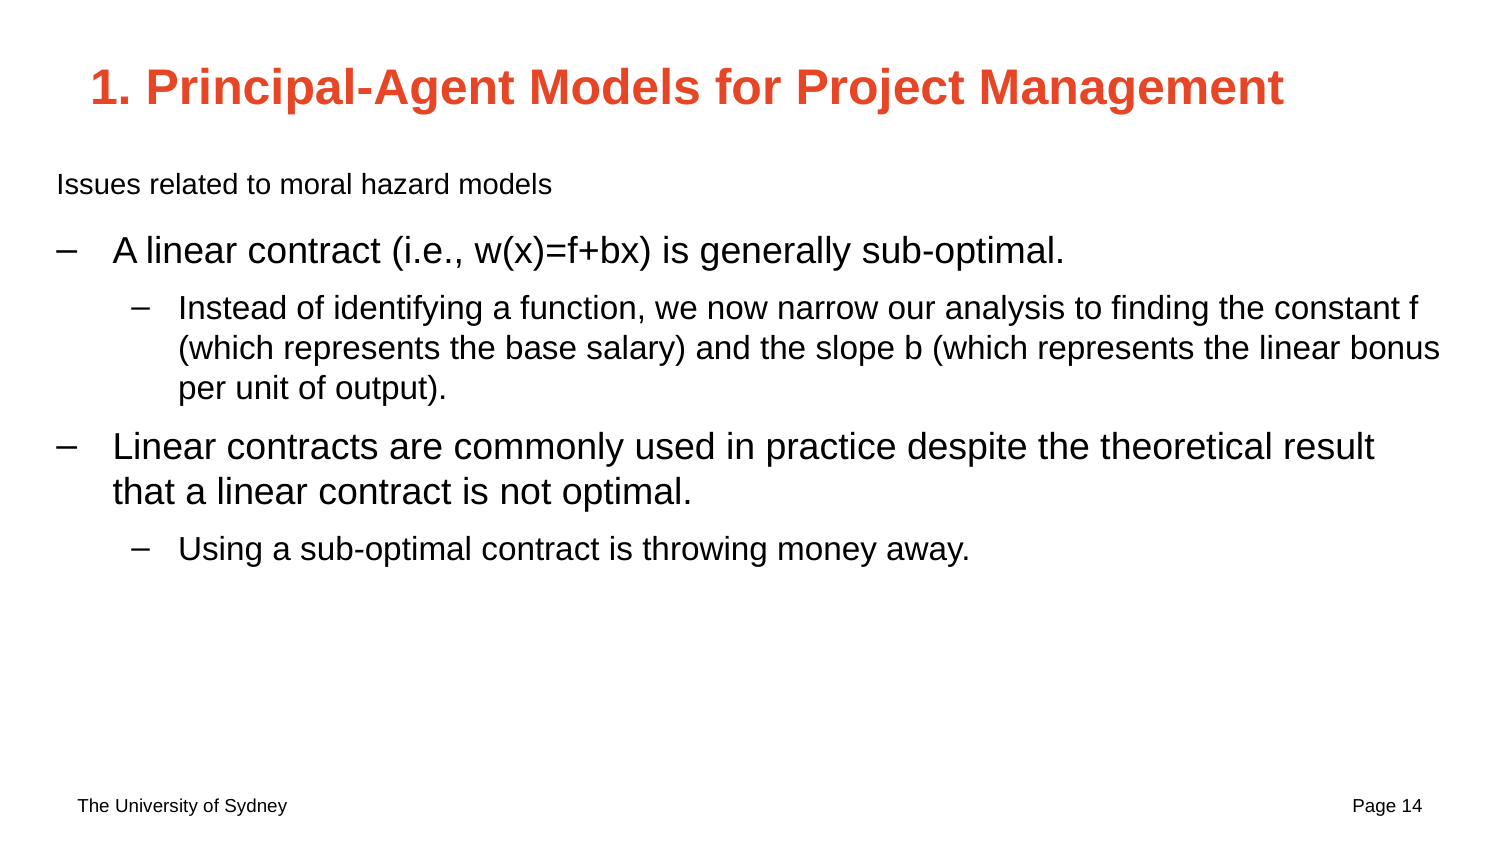

# 1. Principal-Agent Models for Project Management
Issues related to moral hazard models
A linear contract (i.e., w(x)=f+bx) is generally sub-optimal.
Instead of identifying a function, we now narrow our analysis to finding the constant f (which represents the base salary) and the slope b (which represents the linear bonus per unit of output).
Linear contracts are commonly used in practice despite the theoretical result that a linear contract is not optimal.
Using a sub-optimal contract is throwing money away.